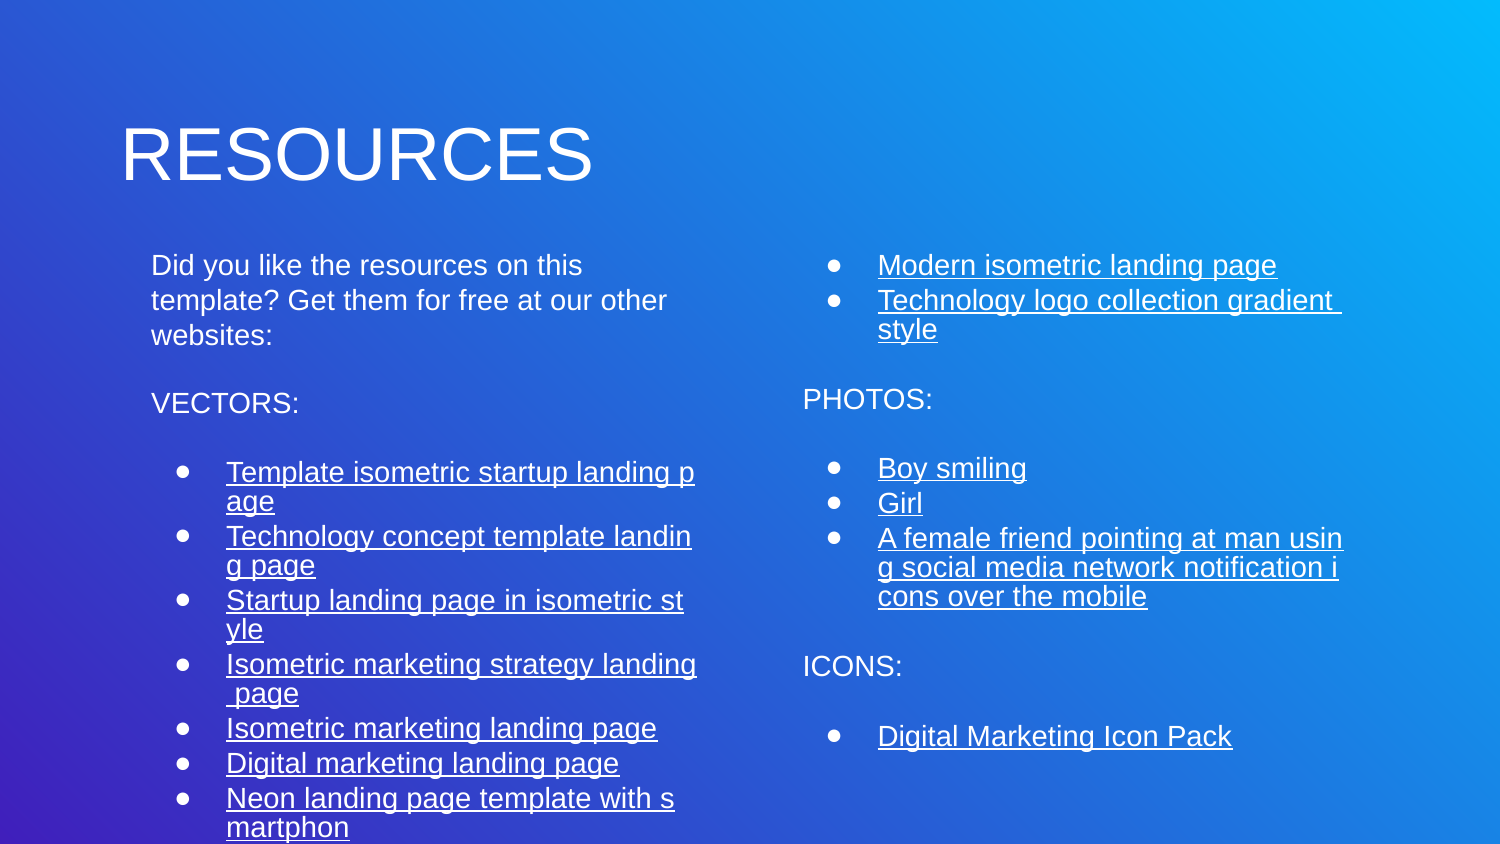

# RESOURCES
Did you like the resources on this template? Get them for free at our other websites:
VECTORS:
Template isometric startup landing page
Technology concept template landing page
Startup landing page in isometric style
Isometric marketing strategy landing page
Isometric marketing landing page
Digital marketing landing page
Neon landing page template with smartphone
Template landing page technology concept
Modern isometric landing page
Technology logo collection gradient style

PHOTOS:
Boy smiling
Girl
A female friend pointing at man using social media network notification icons over the mobile

ICONS:

Digital Marketing Icon Pack